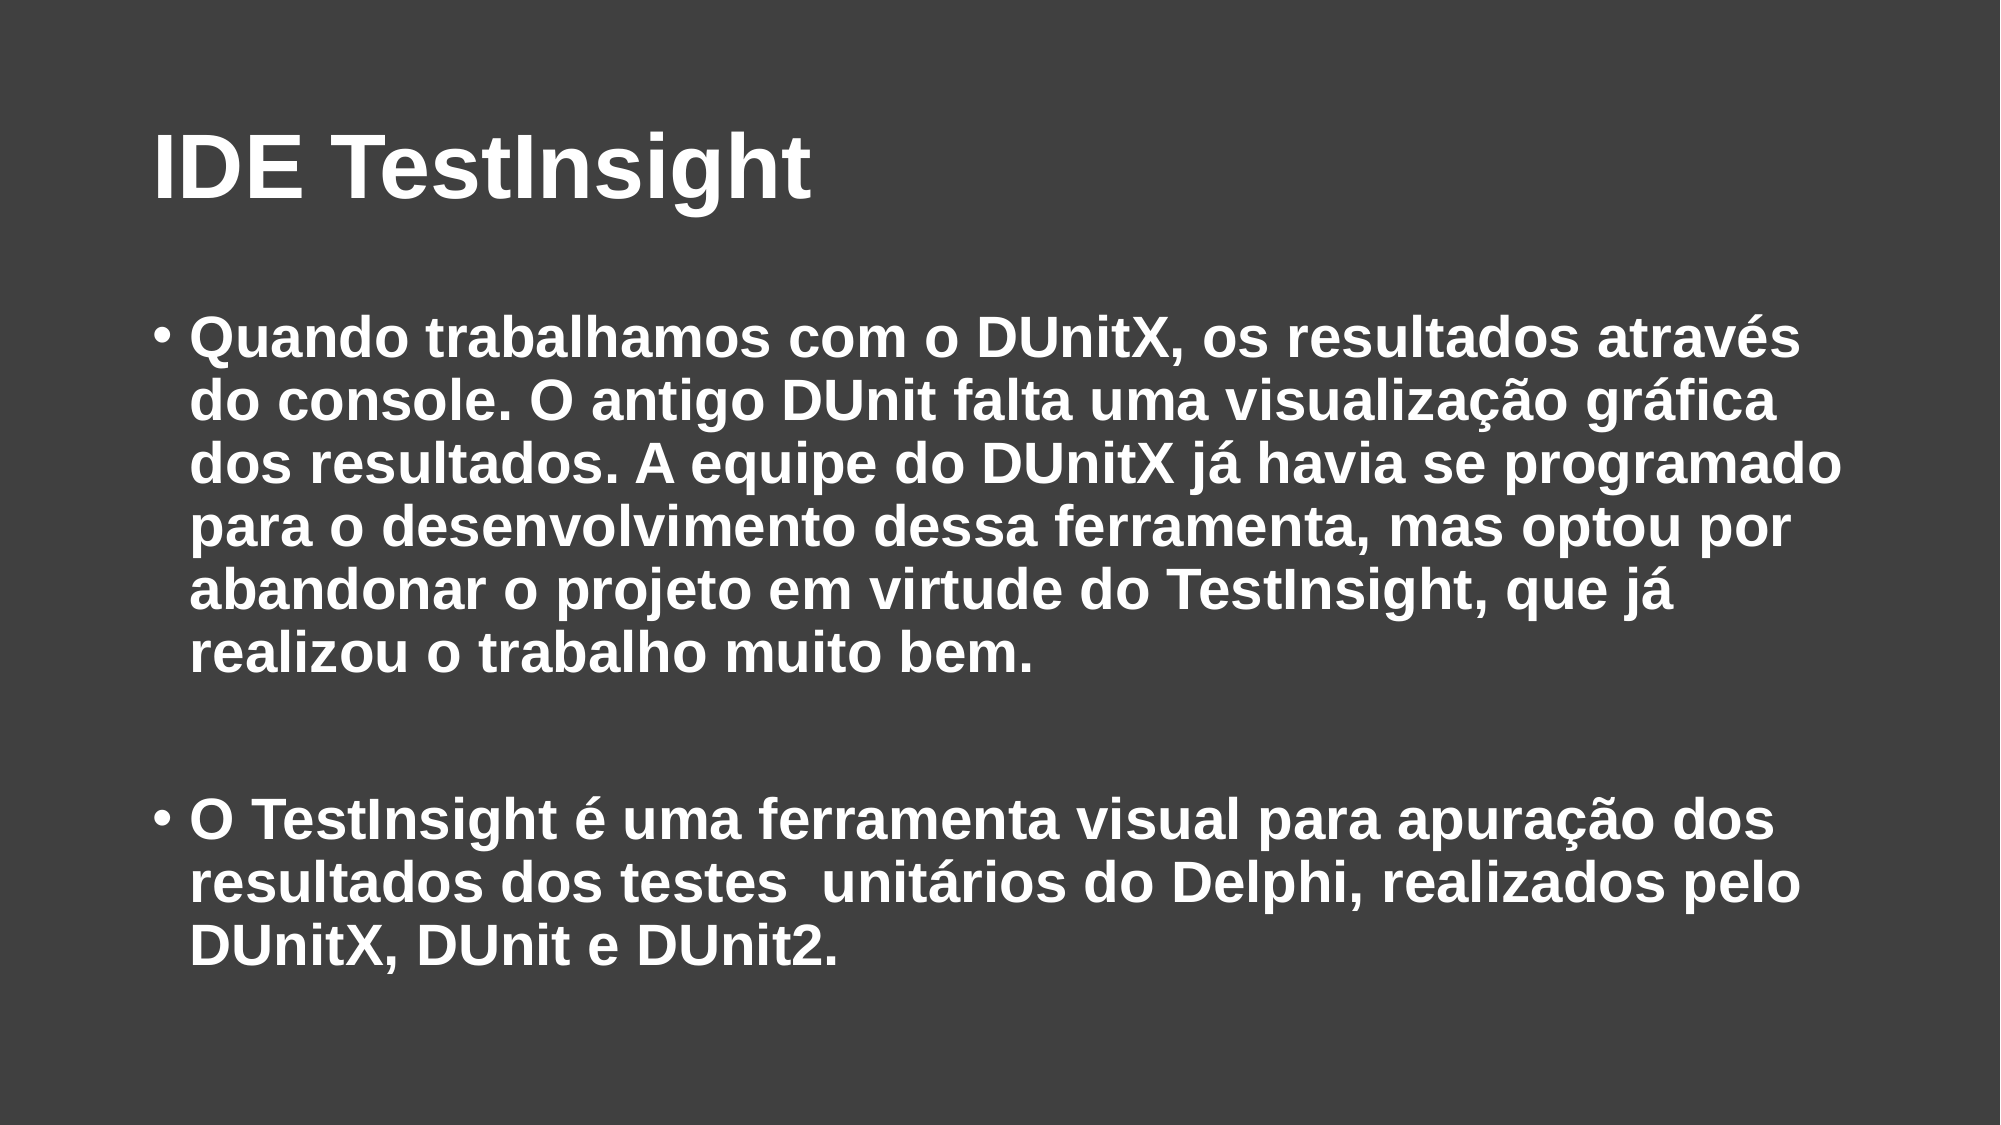

# IDE TestInsight
Quando trabalhamos com o DUnitX, os resultados através do console. O antigo DUnit falta uma visualização gráfica dos resultados. A equipe do DUnitX já havia se programado para o desenvolvimento dessa ferramenta, mas optou por abandonar o projeto em virtude do TestInsight, que já realizou o trabalho muito bem.

O TestInsight é uma ferramenta visual para apuração dos resultados dos testes  unitários do Delphi, realizados pelo DUnitX, DUnit e DUnit2.